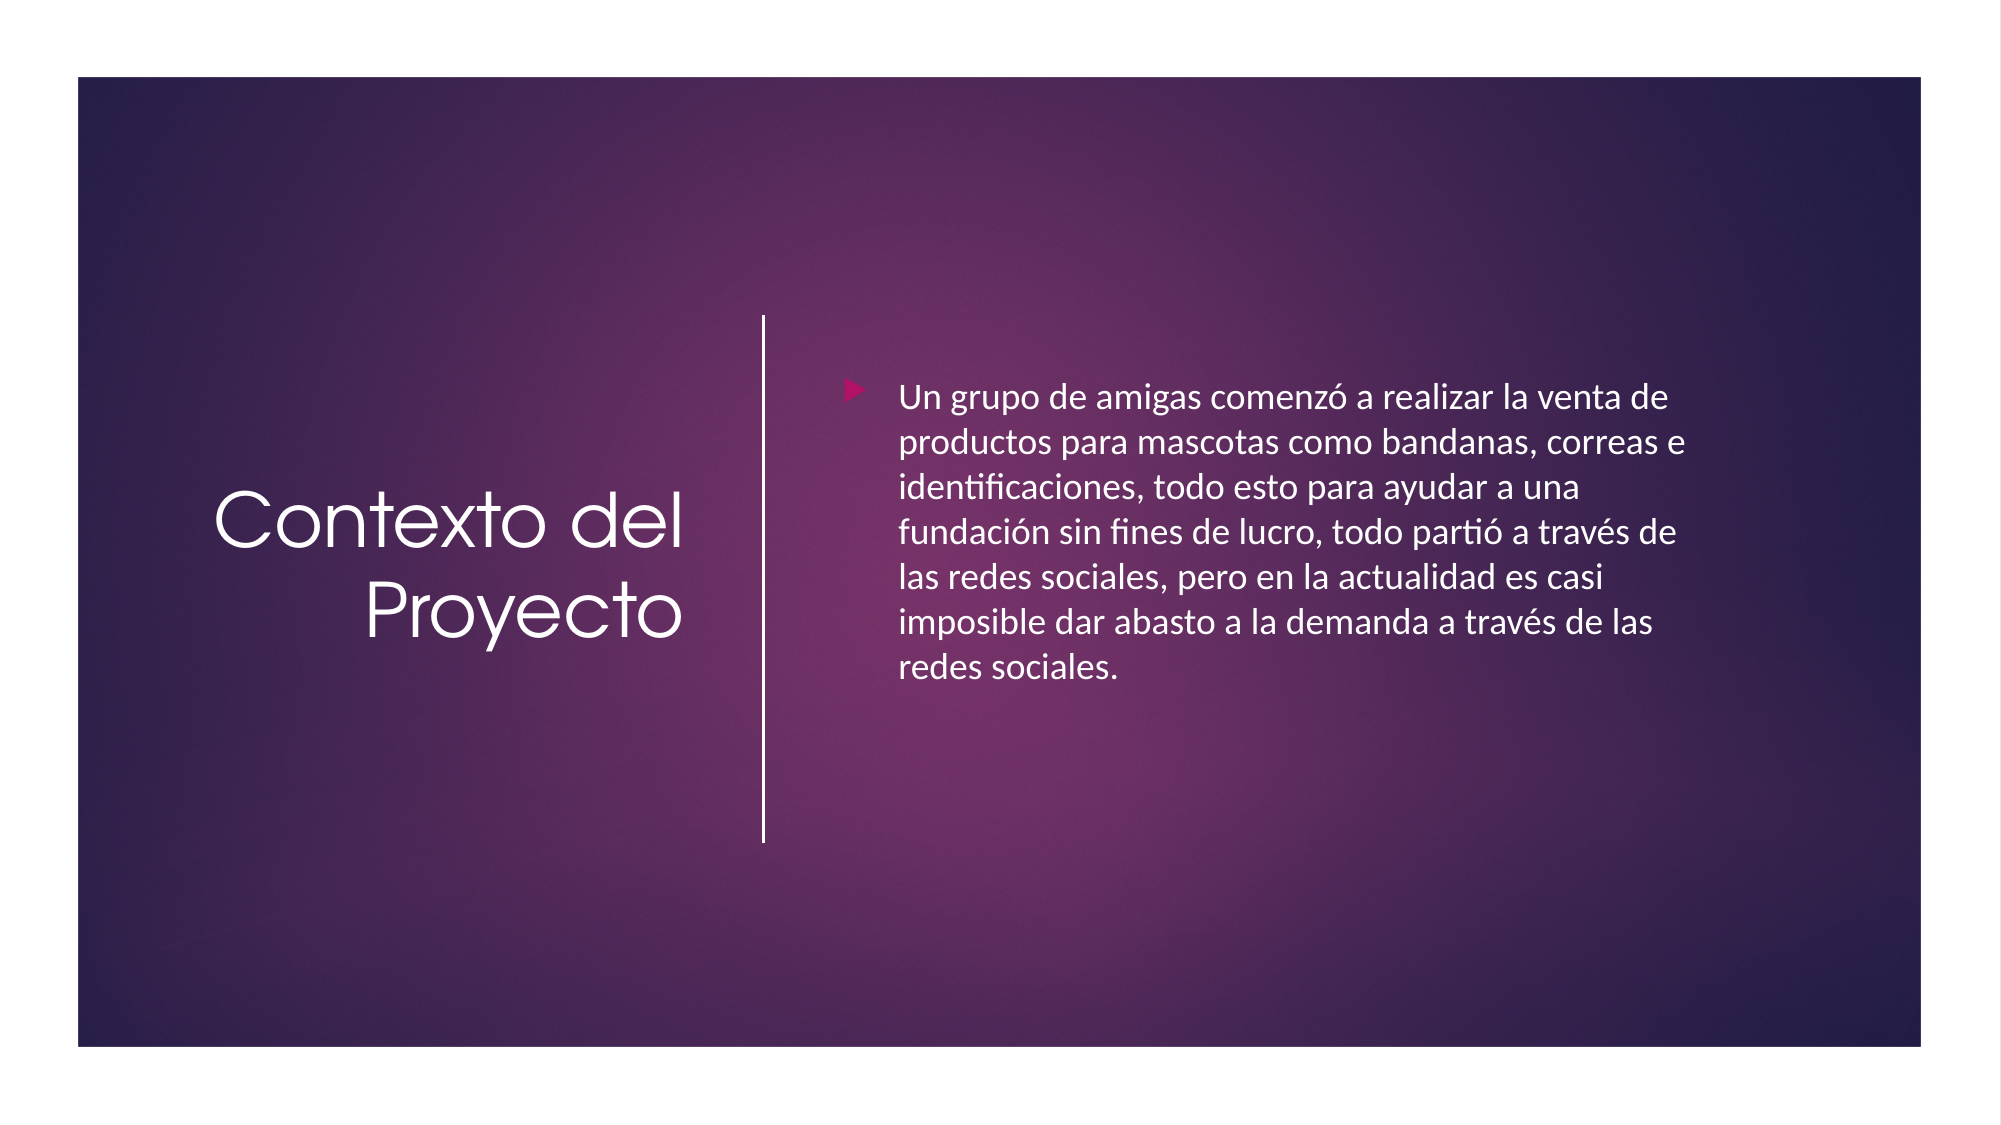

# Contexto del Proyecto
Un grupo de amigas comenzó a realizar la venta de productos para mascotas como bandanas, correas e identificaciones, todo esto para ayudar a una fundación sin fines de lucro, todo partió a través de las redes sociales, pero en la actualidad es casi imposible dar abasto a la demanda a través de las redes sociales.